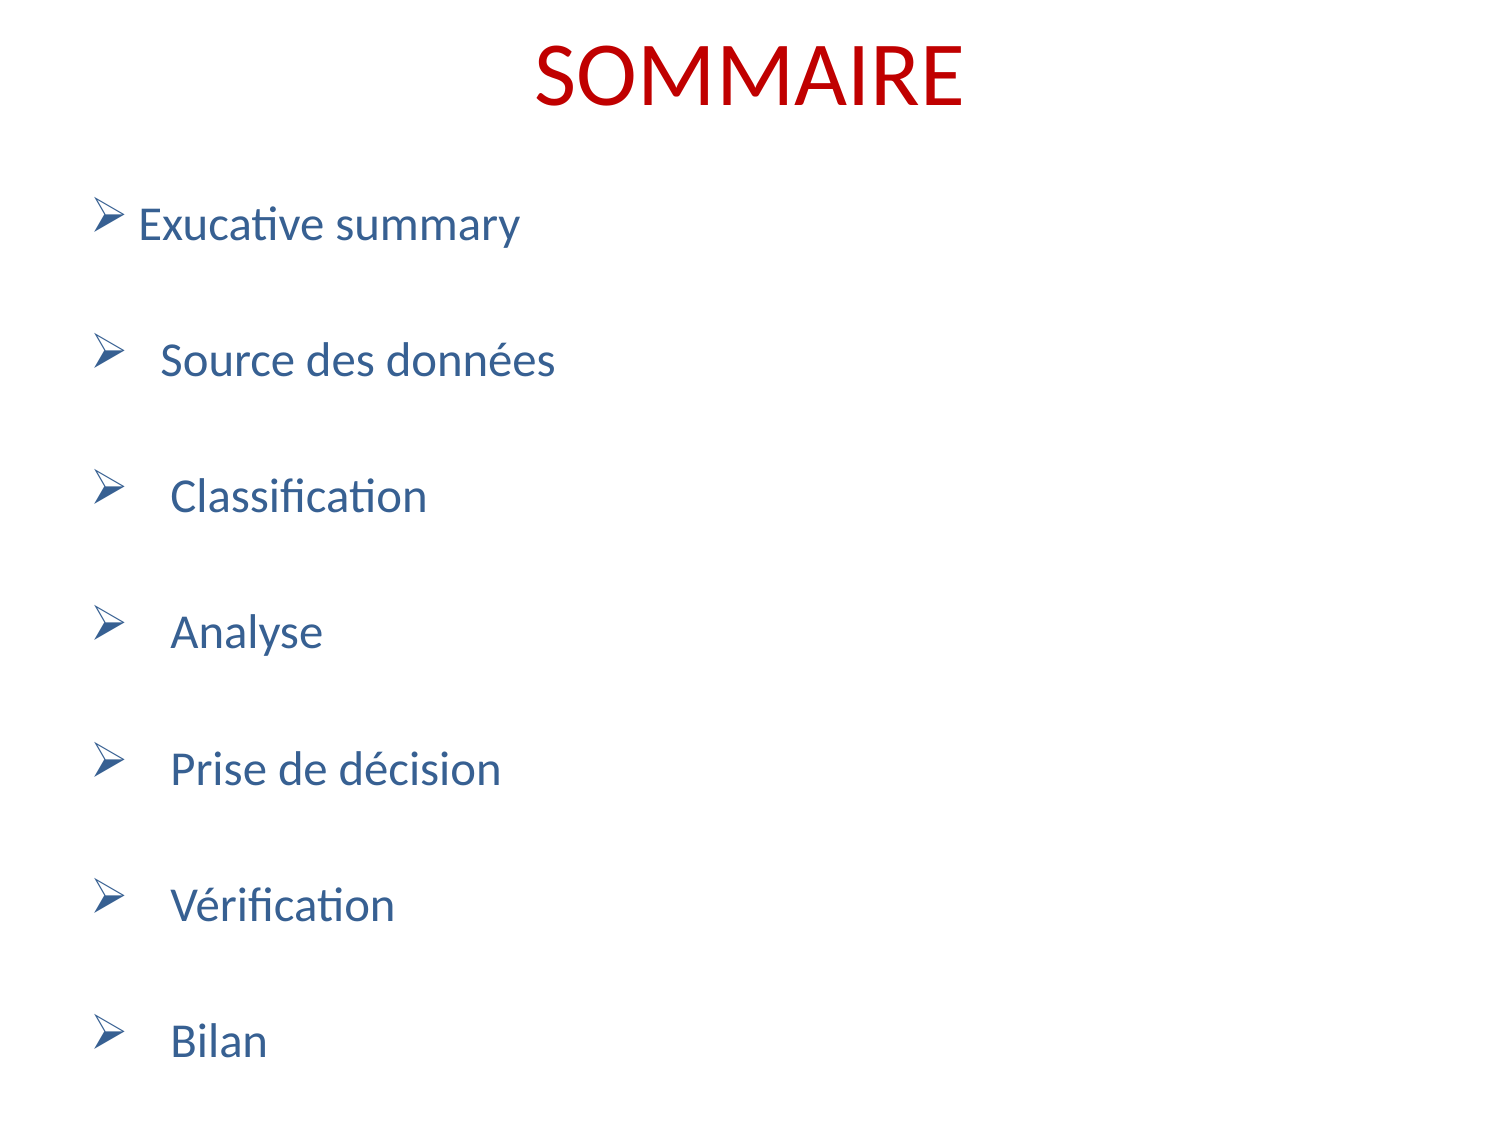

# SOMMAIRE
Exucative summary

  Source des données

Classification

Analyse

Prise de décision

Vérification

Bilan